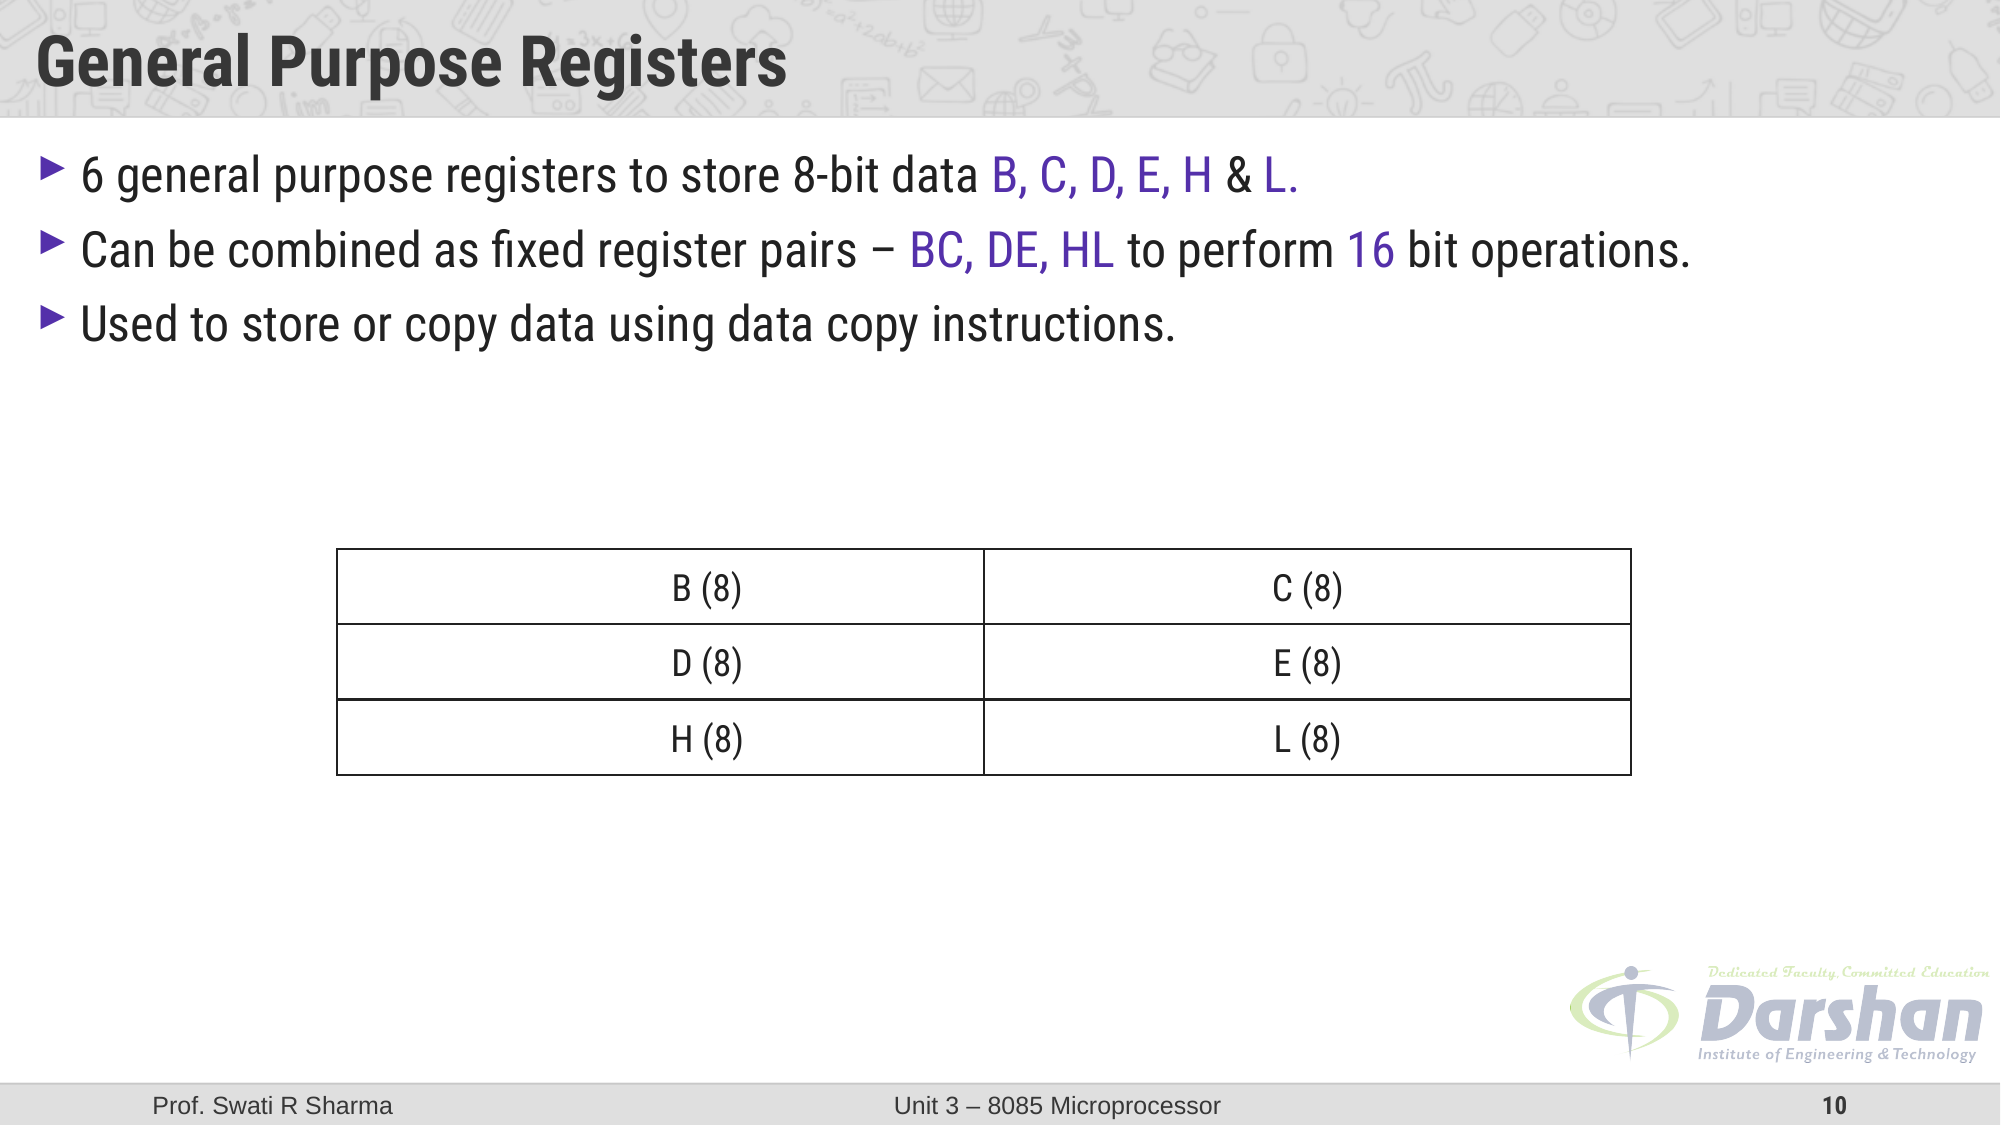

# General Purpose Registers
6 general purpose registers to store 8-bit data B, C, D, E, H & L.
Can be combined as fixed register pairs – BC, DE, HL to perform 16 bit operations.
Used to store or copy data using data copy instructions.
           B (8)
C (8)
           D (8)
E (8)
           H (8)
L (8)